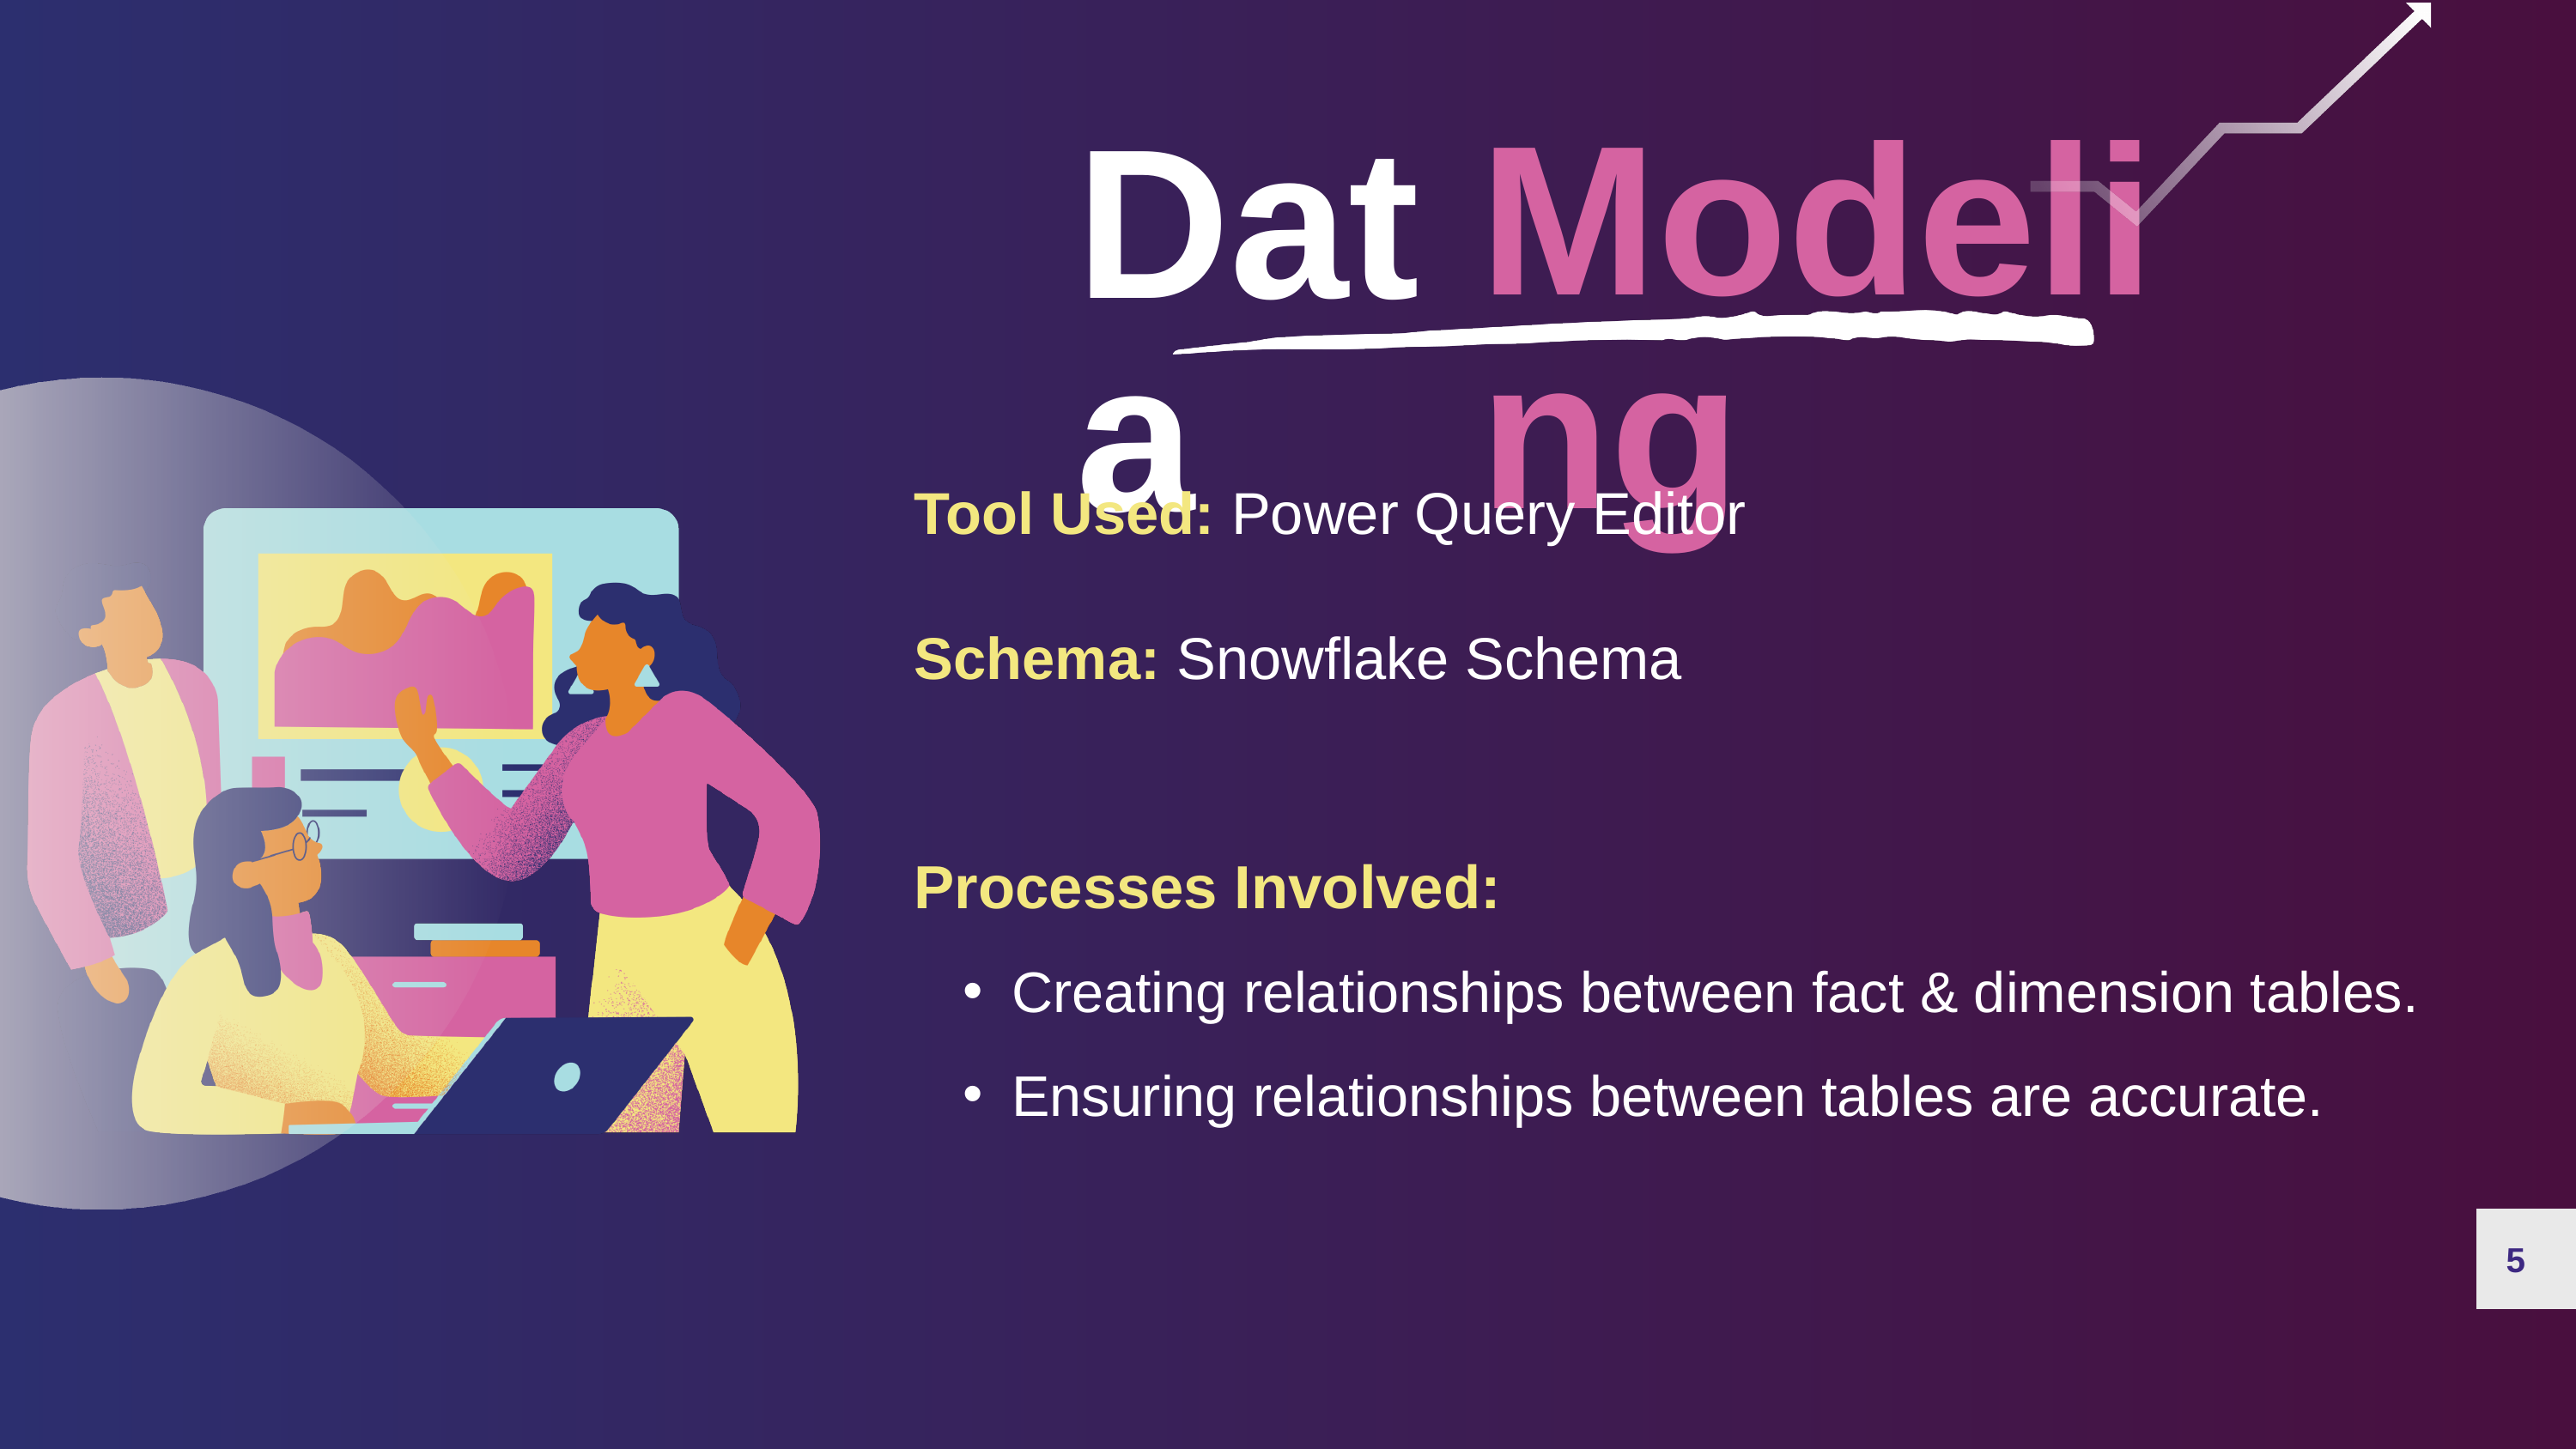

Modeling
Data

Tool Used: Power Query Editor

Schema: Snowflake Schema

Processes Involved:
Creating relationships between fact & dimension tables.
Ensuring relationships between tables are accurate.

5